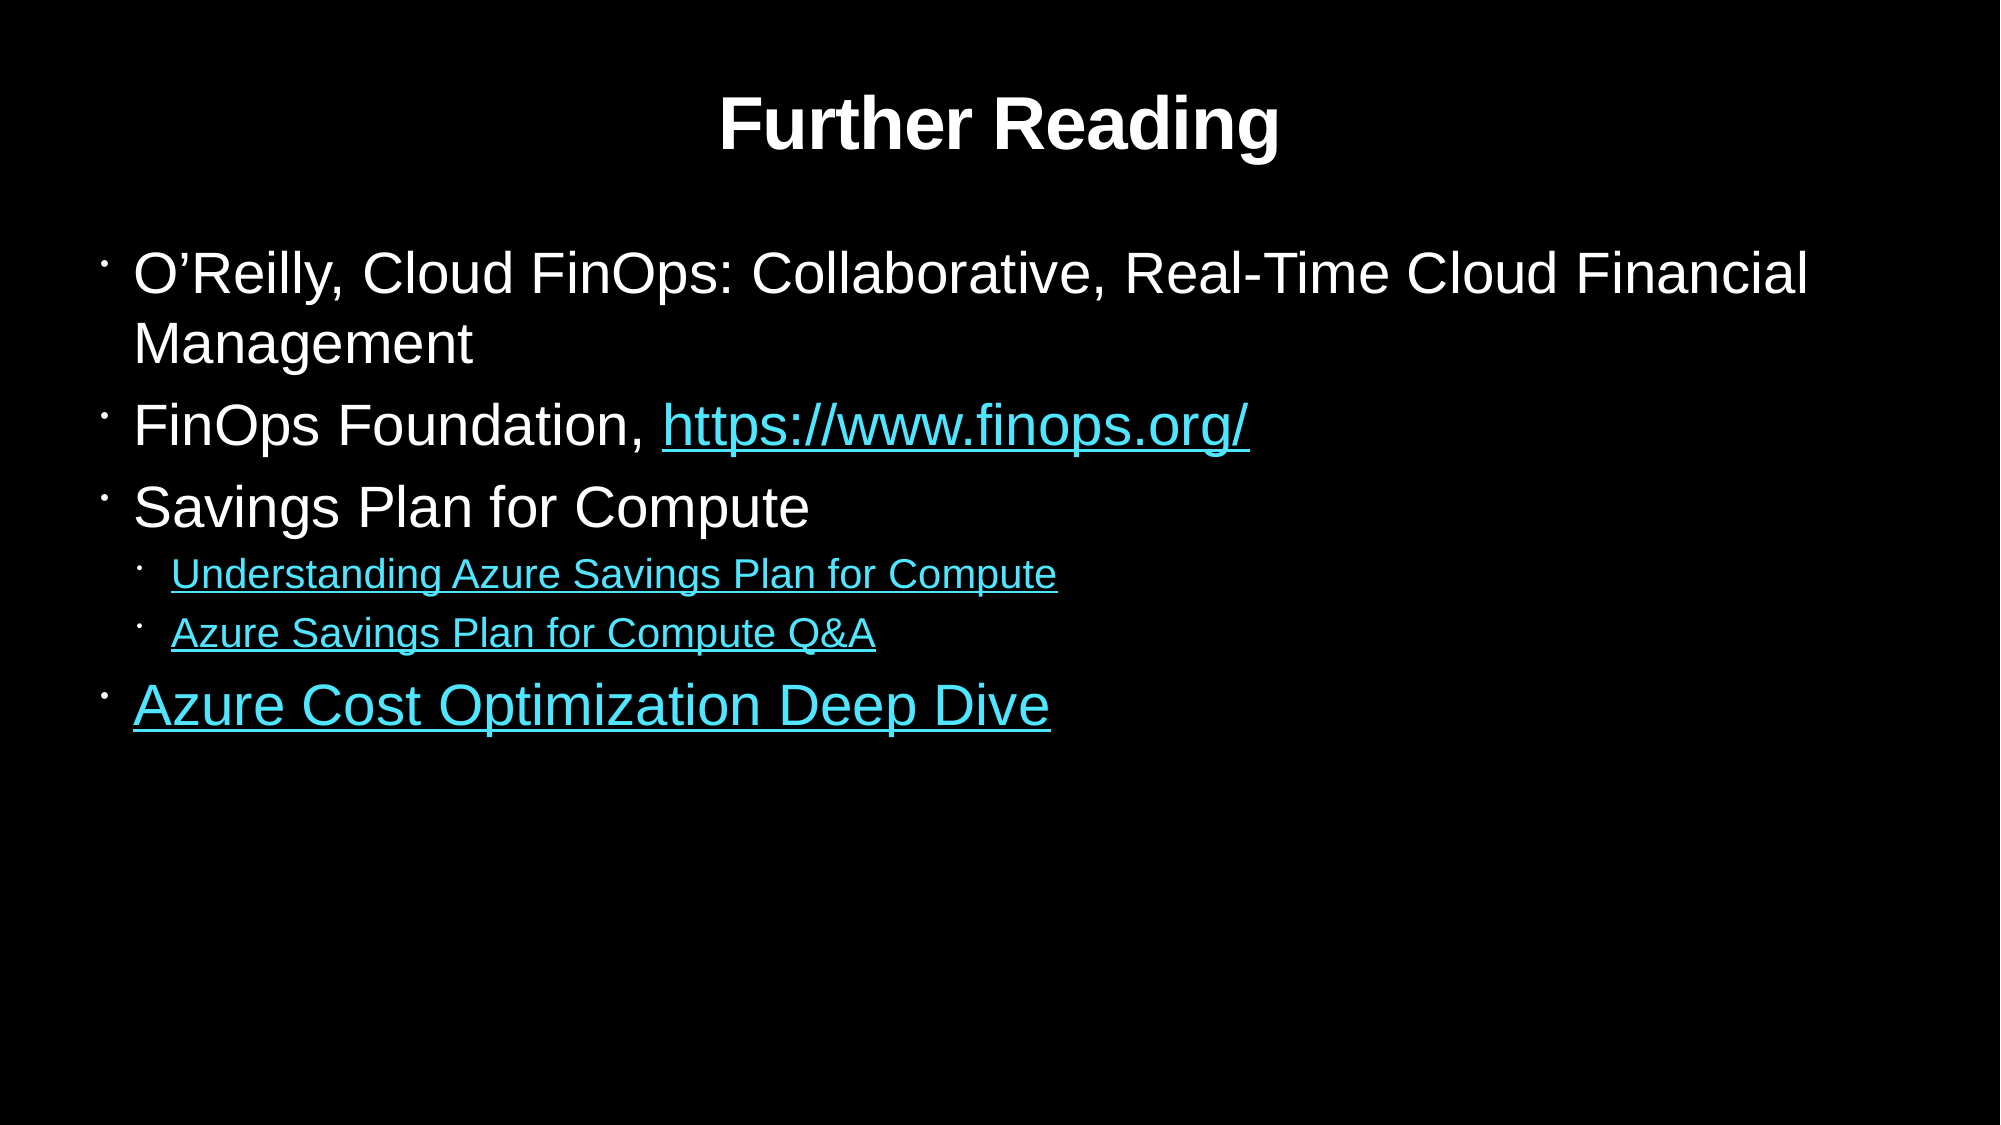

# Further Reading
O’Reilly, Cloud FinOps: Collaborative, Real-Time Cloud Financial Management
FinOps Foundation, https://www.finops.org/
Savings Plan for Compute
Understanding Azure Savings Plan for Compute
Azure Savings Plan for Compute Q&A
Azure Cost Optimization Deep Dive